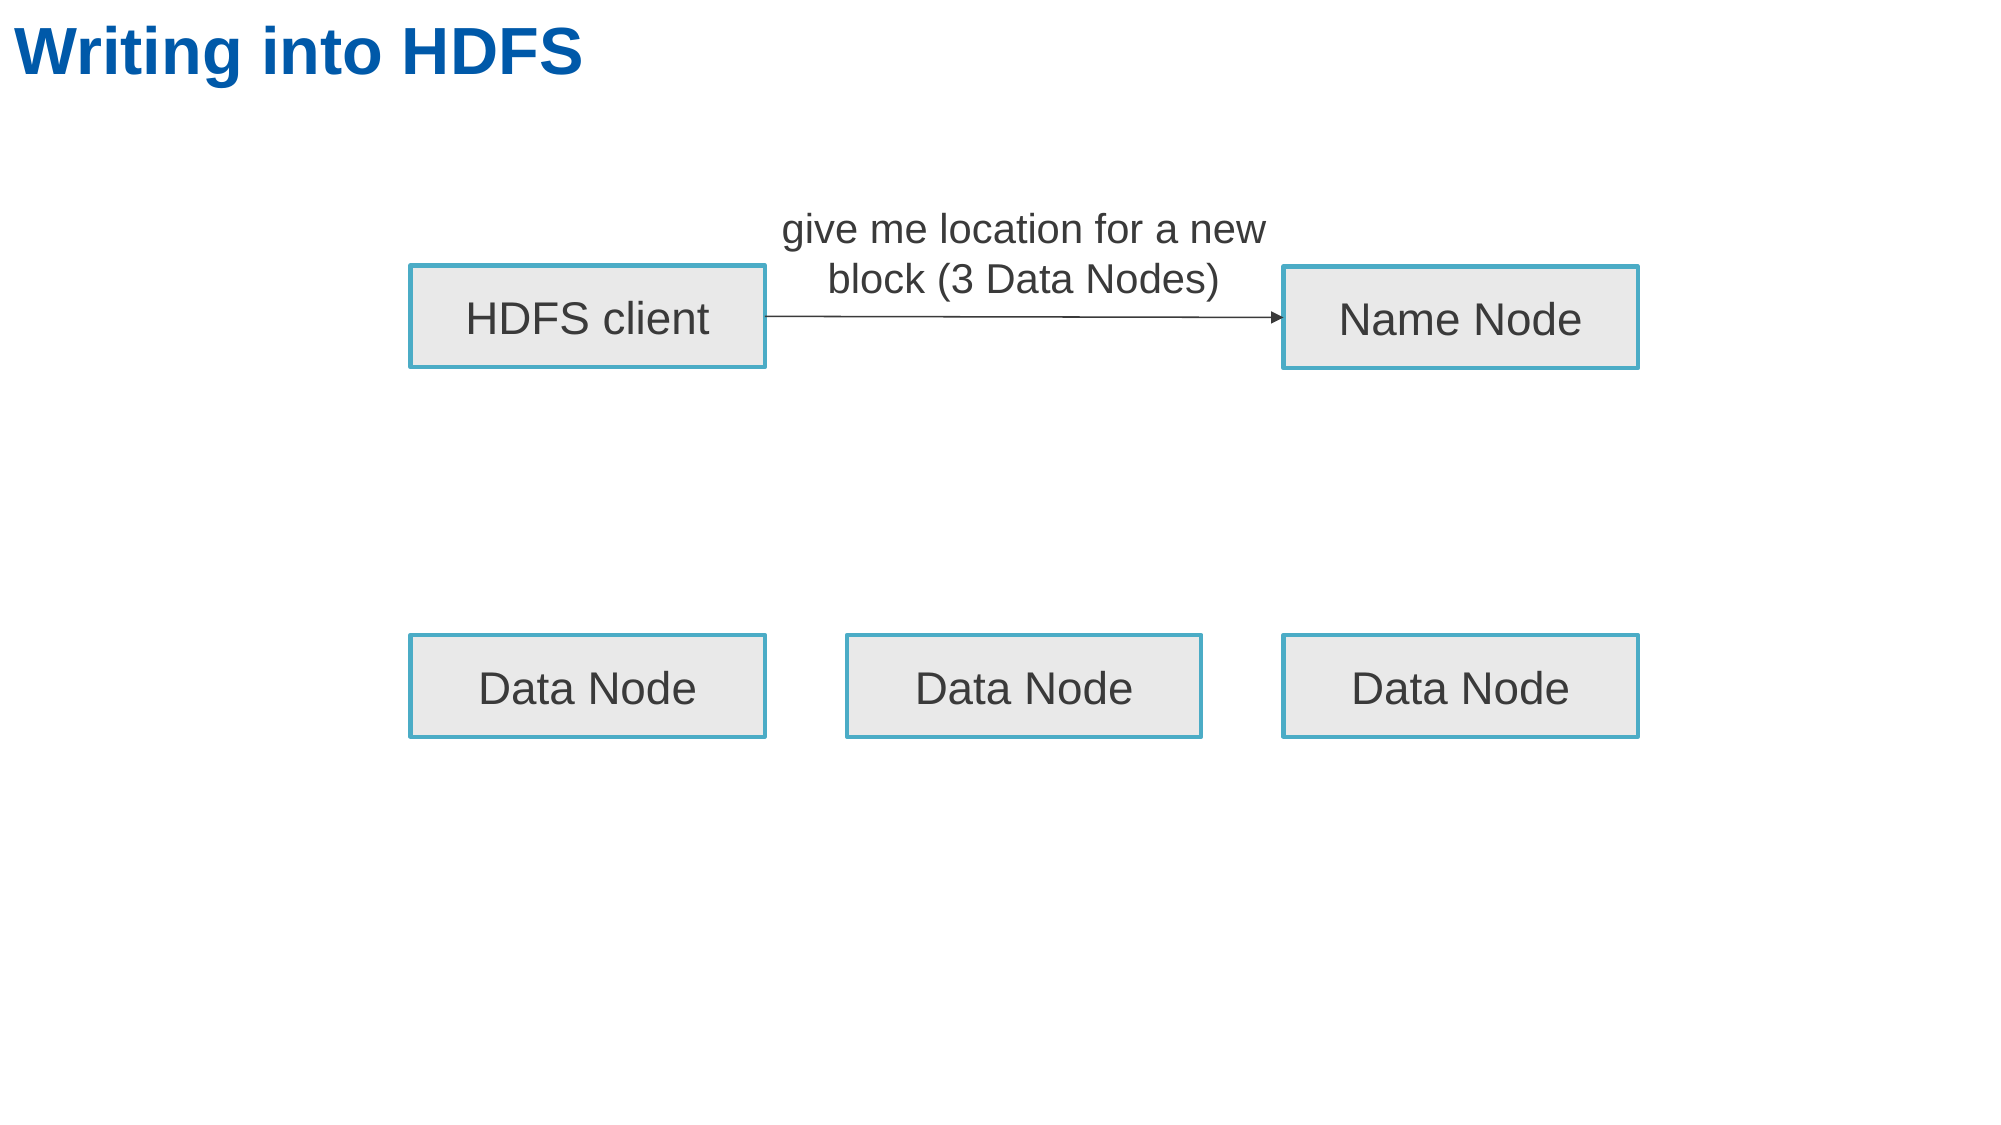

# Writing into HDFS
give me location for a new block (3 Data Nodes)
HDFS client
Name Node
Data Node
Data Node
Data Node